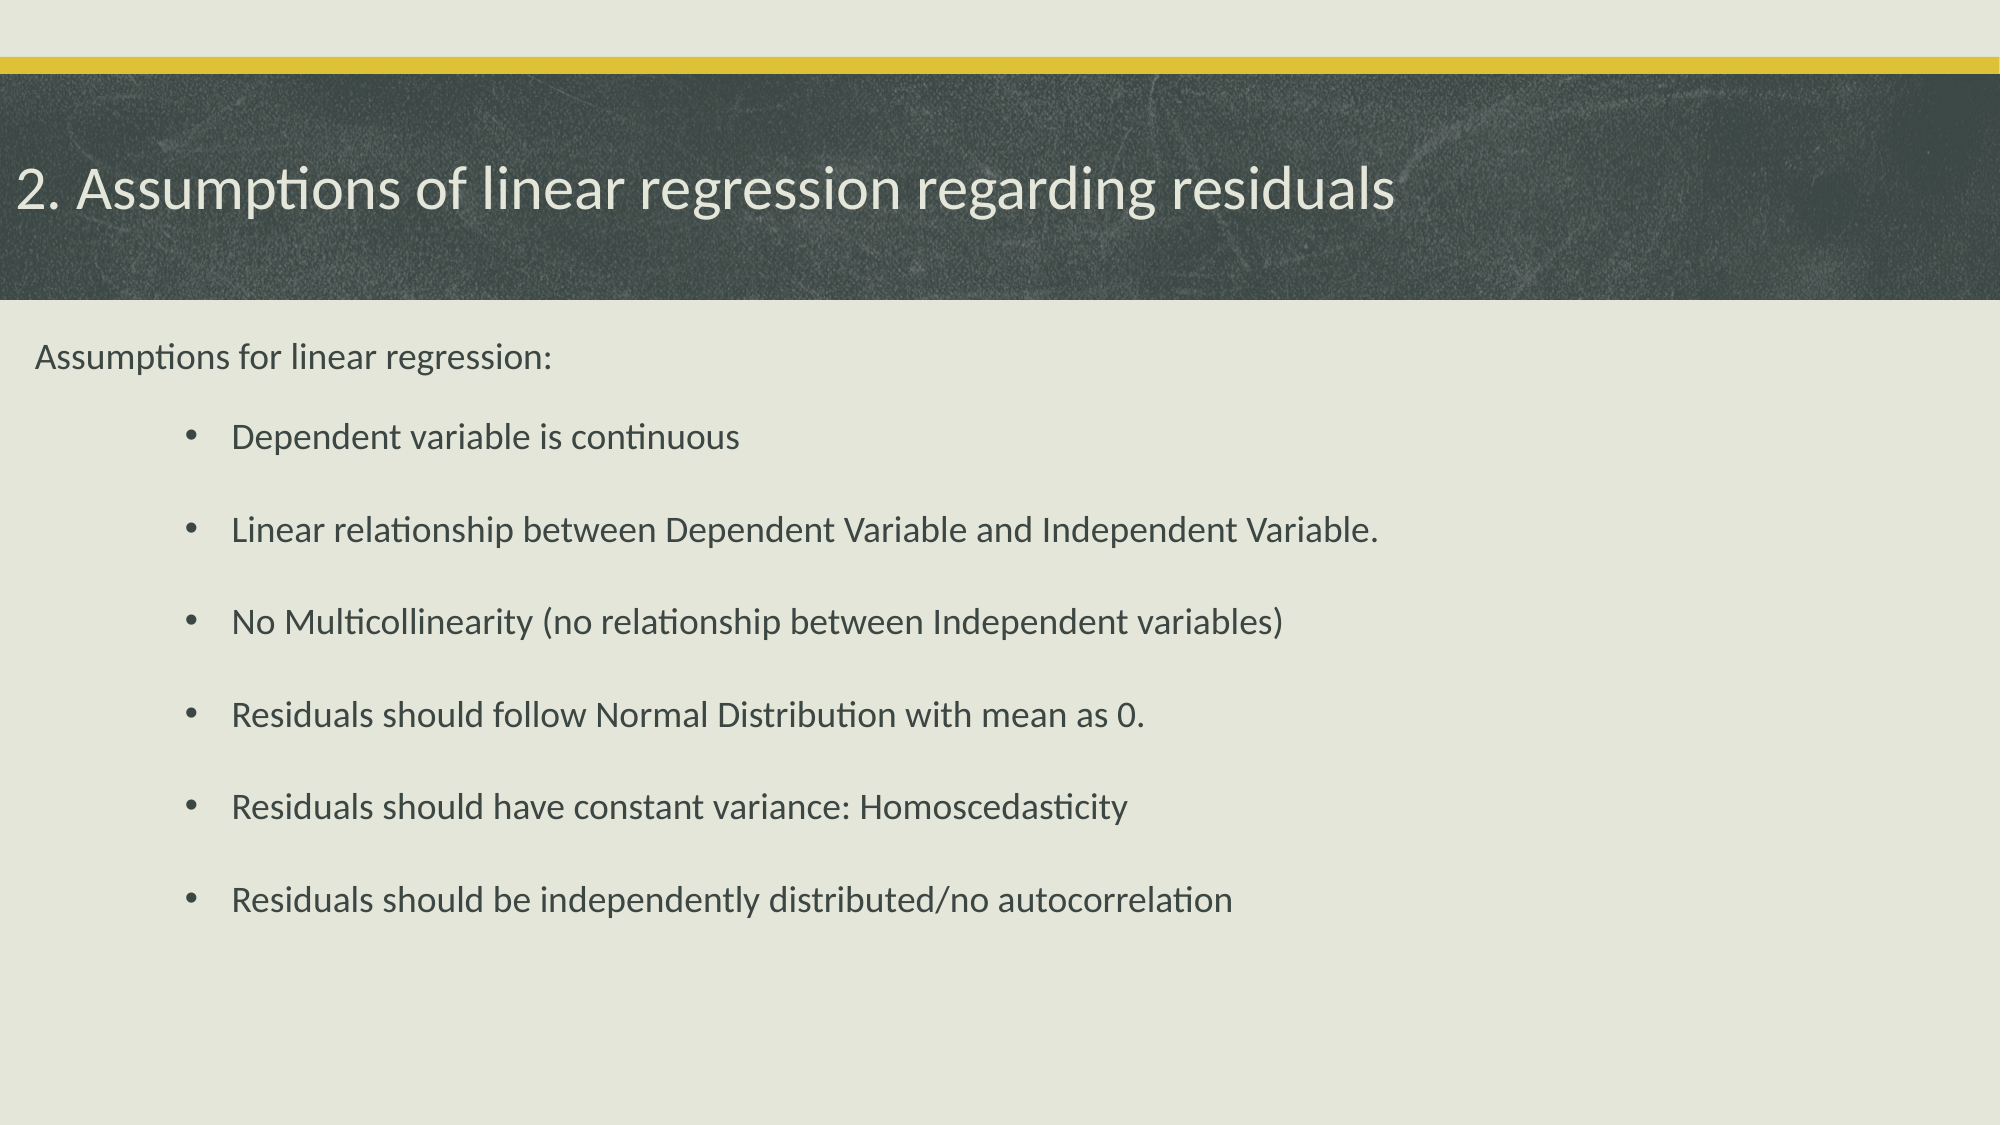

# 2. Assumptions of linear regression regarding residuals
Assumptions for linear regression:
Dependent variable is continuous
Linear relationship between Dependent Variable and Independent Variable.
No Multicollinearity (no relationship between Independent variables)
Residuals should follow Normal Distribution with mean as 0.
Residuals should have constant variance: Homoscedasticity
Residuals should be independently distributed/no autocorrelation